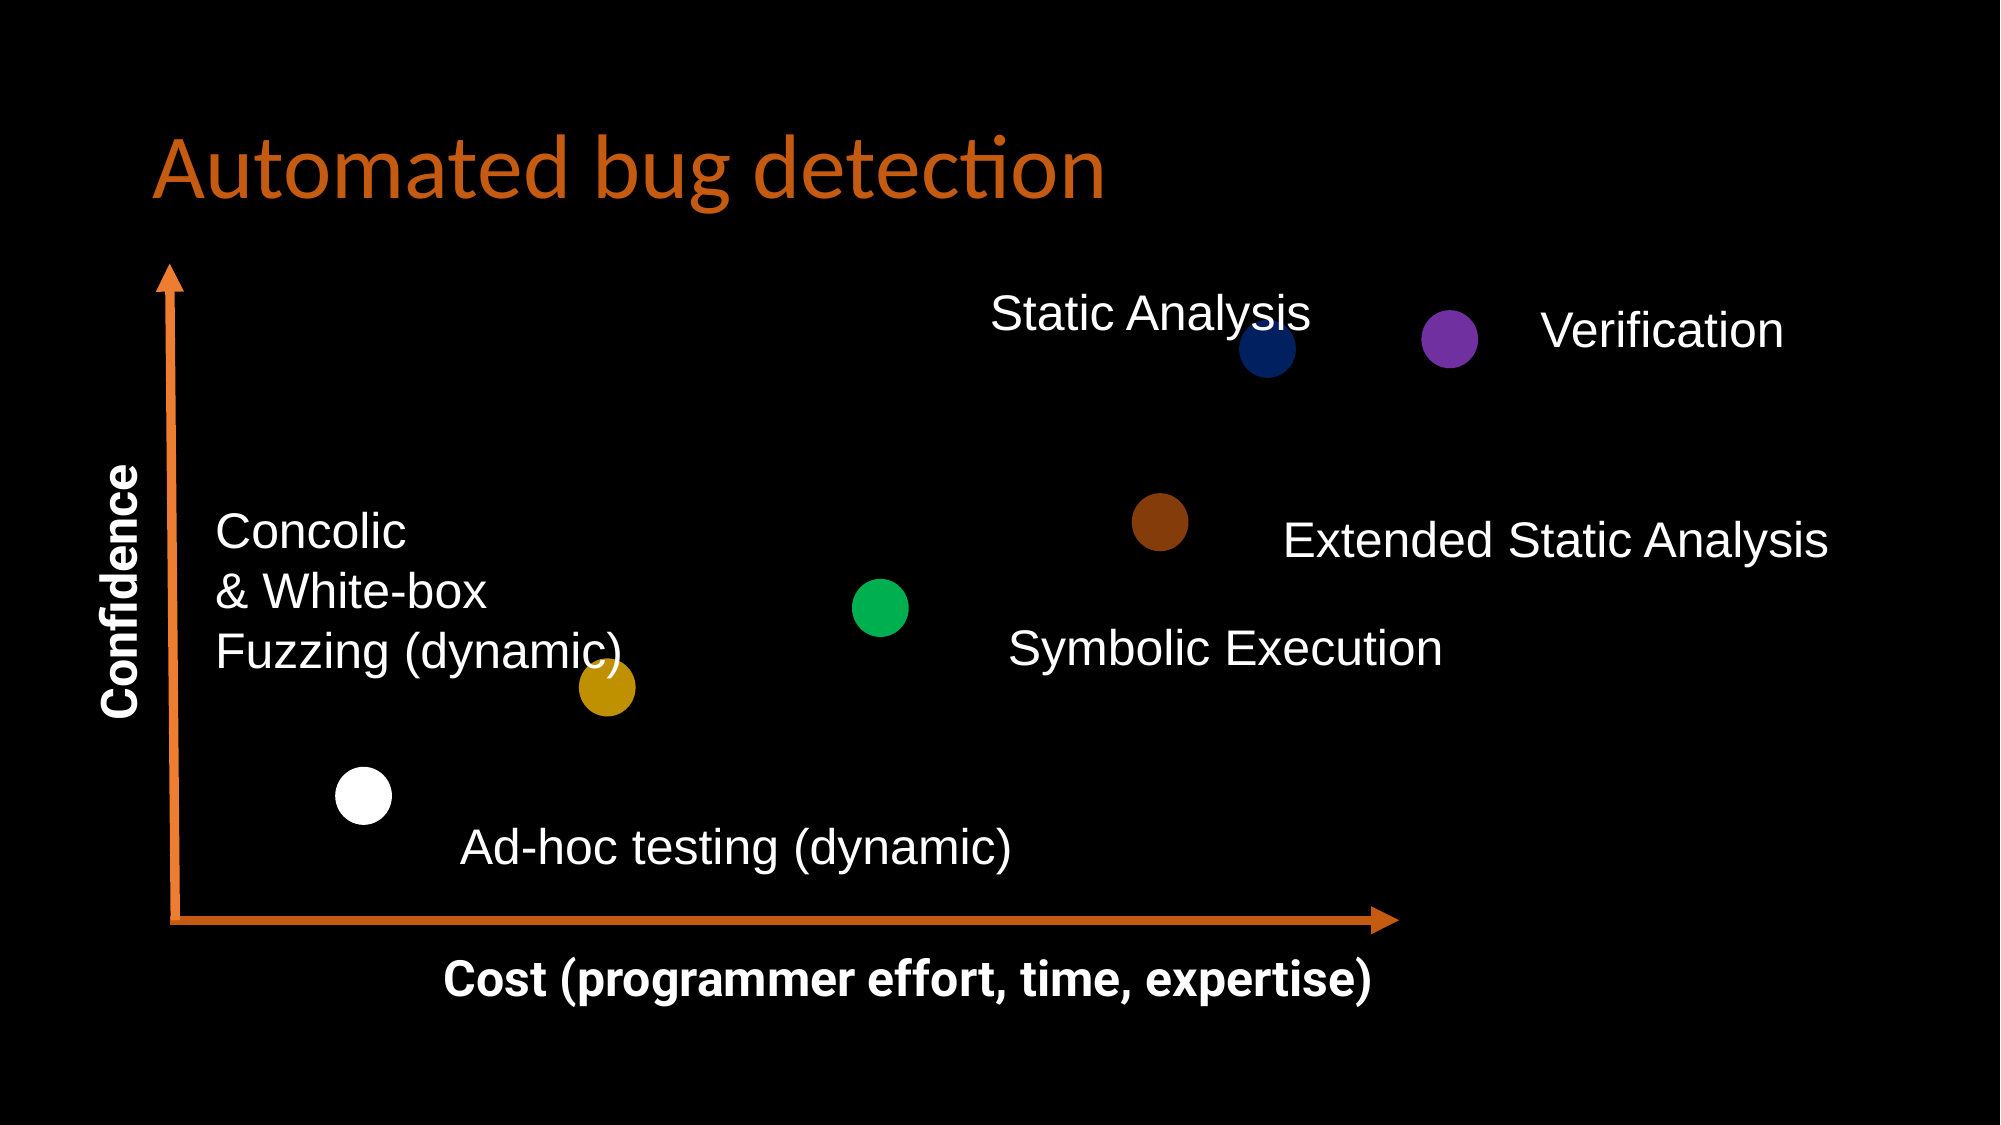

# Automated bug detection
Static Analysis
Verification
Concolic
& White-box
Fuzzing (dynamic)
Extended Static Analysis
Confidence
Symbolic Execution
Ad-hoc testing (dynamic)
Cost (programmer effort, time, expertise)